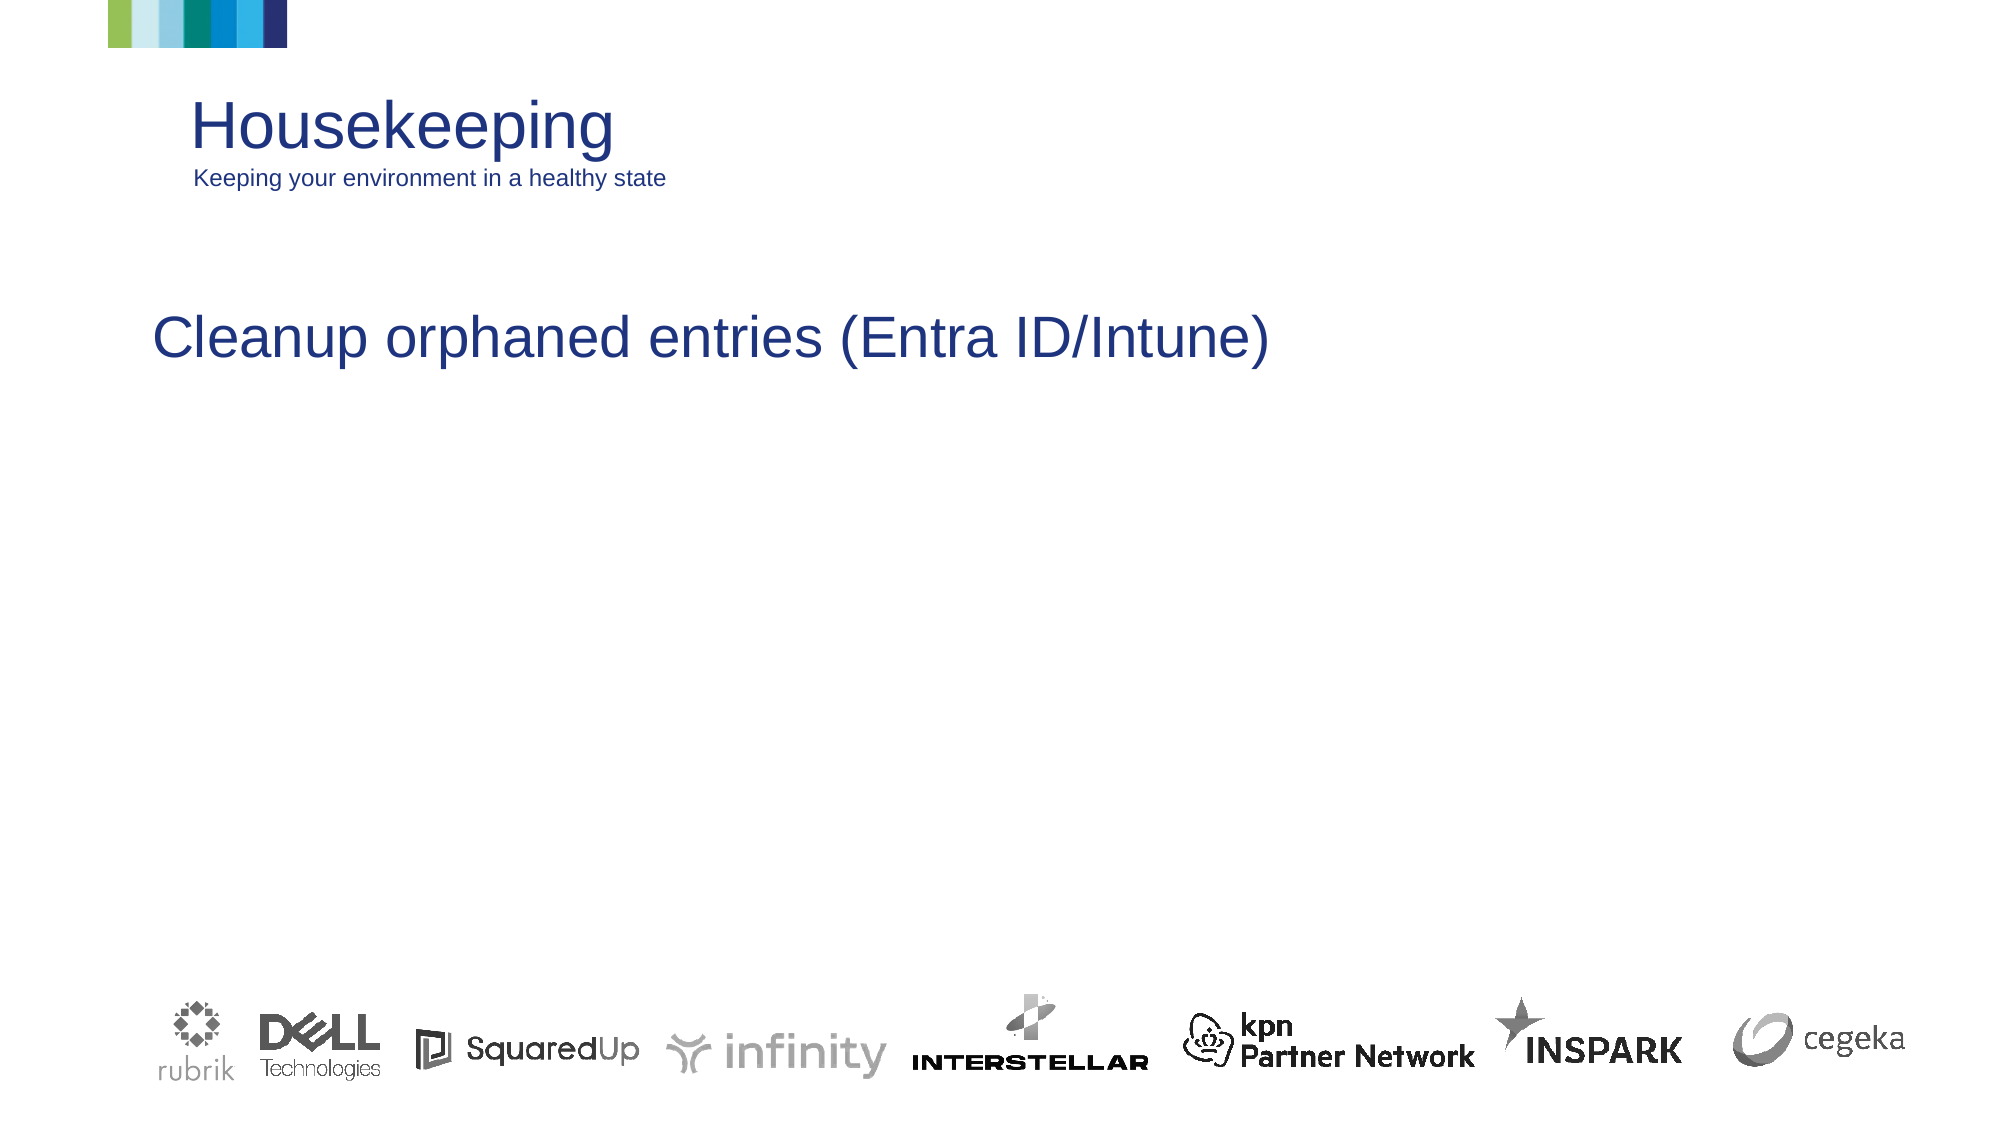

Housekeeping
Keeping your environment in a healthy state
Cleanup orphaned entries (Entra ID/Intune)